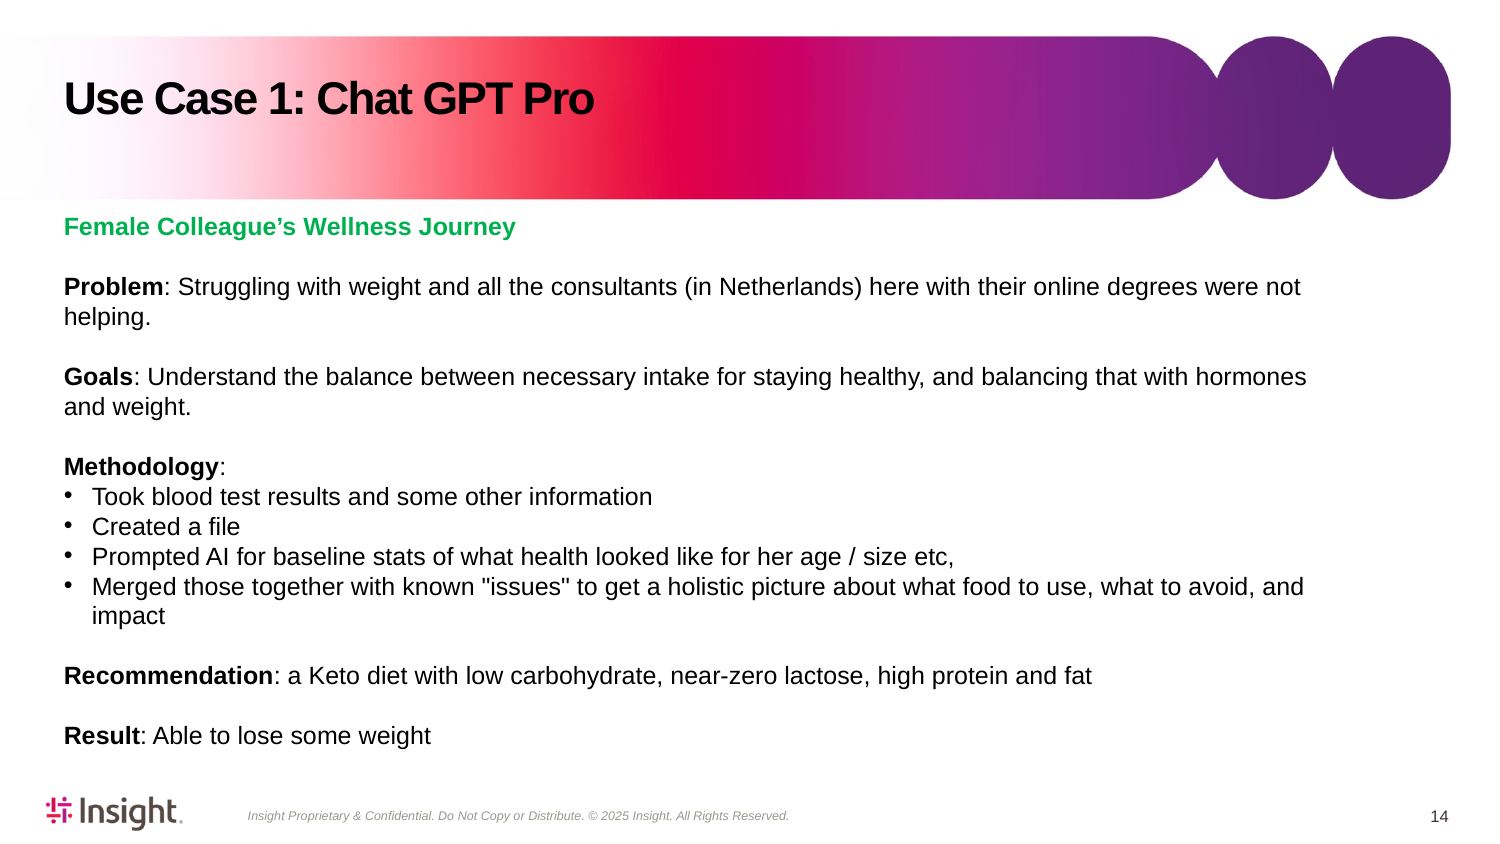

# Use Case 1: Chat GPT Pro
Female Colleague’s Wellness Journey

Problem: Struggling with weight and all the consultants (in Netherlands) here with their online degrees were not helping.

Goals: Understand the balance between necessary intake for staying healthy, and balancing that with hormones and weight.

Methodology:
Took blood test results and some other information
Created a file
Prompted AI for baseline stats of what health looked like for her age / size etc,
Merged those together with known "issues" to get a holistic picture about what food to use, what to avoid, and impact

Recommendation: a Keto diet with low carbohydrate, near-zero lactose, high protein and fat

Result: Able to lose some weight

14